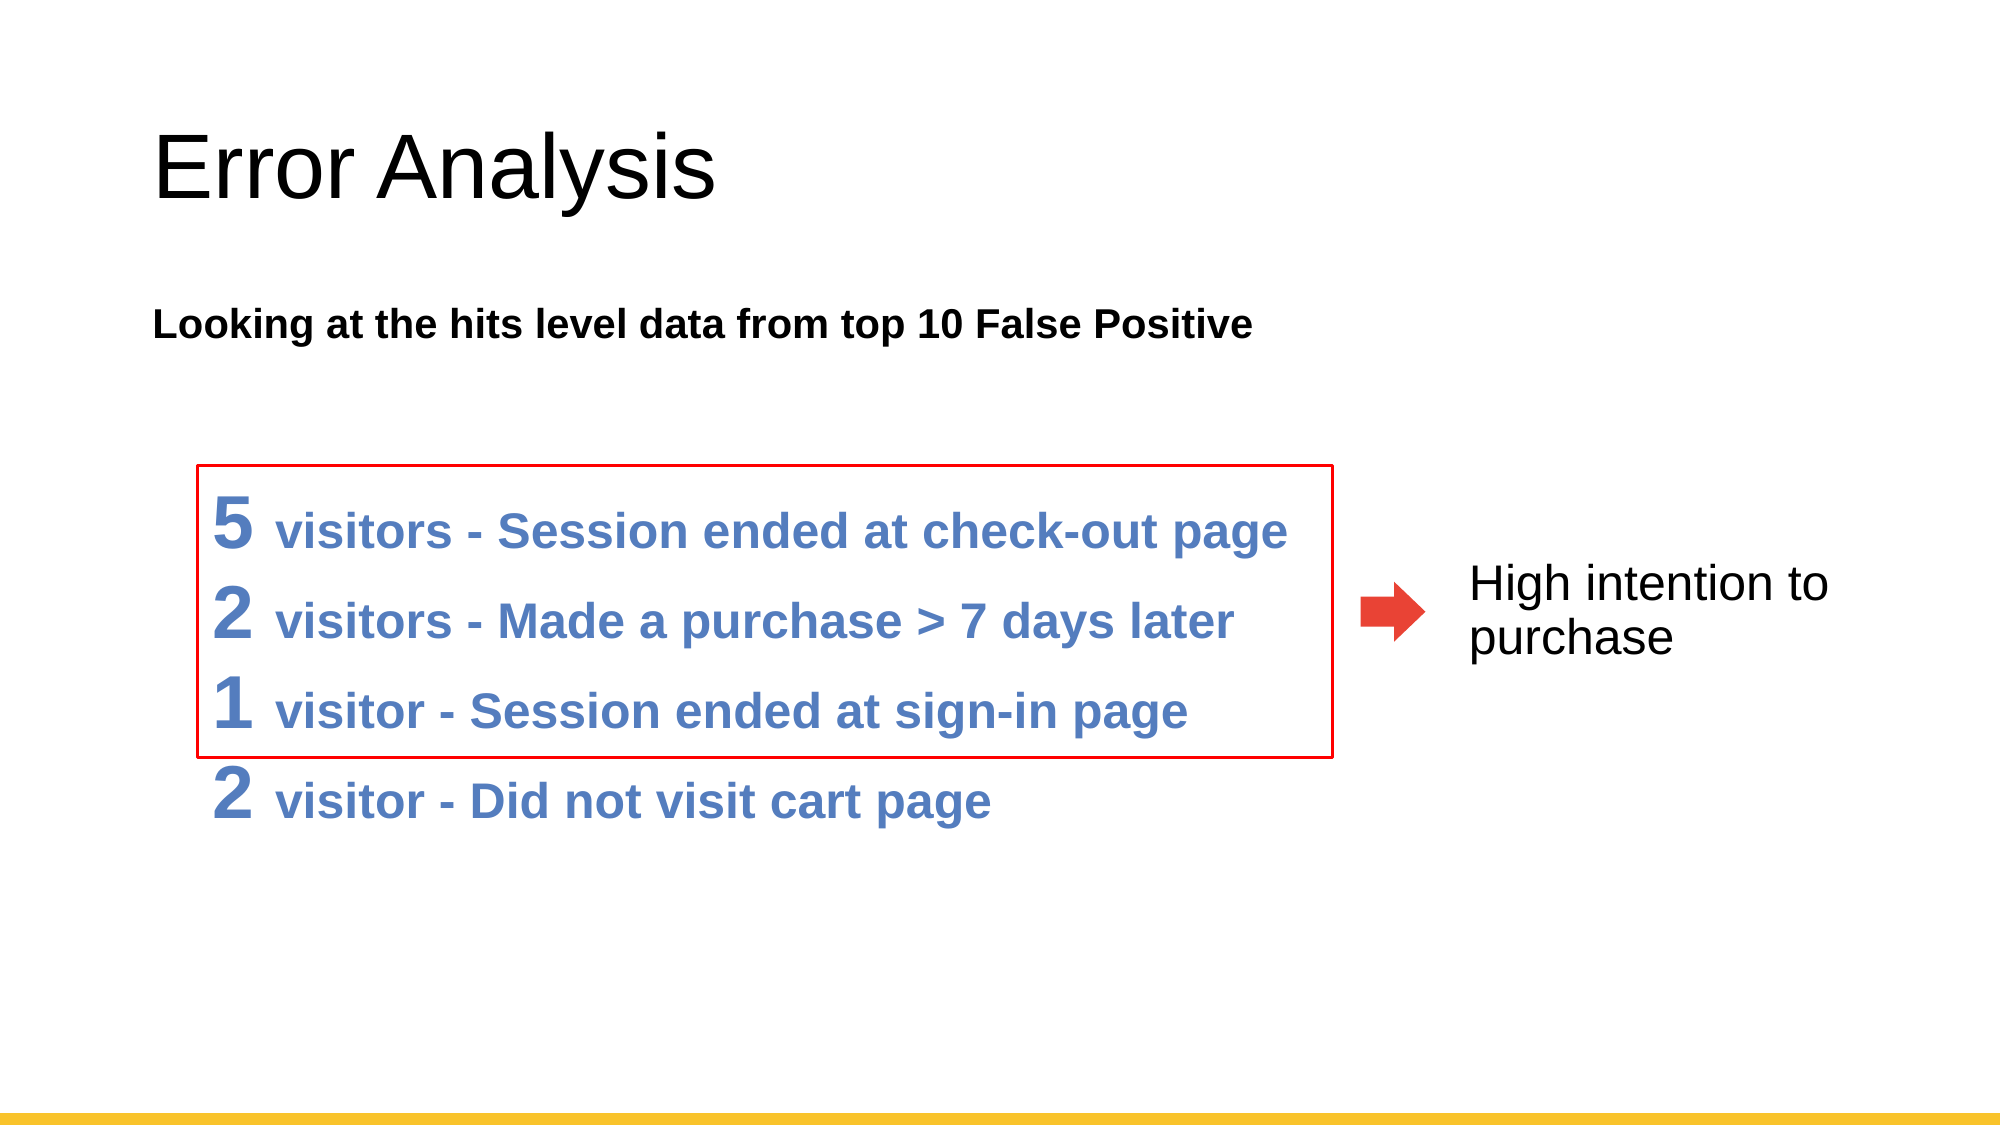

# Error Analysis
Looking at the hits level data from top 10 False Positive

5 visitors - Session ended at check-out page
2 visitors - Made a purchase > 7 days later
1 visitor - Session ended at sign-in page
2 visitor - Did not visit cart page

High intention to purchase